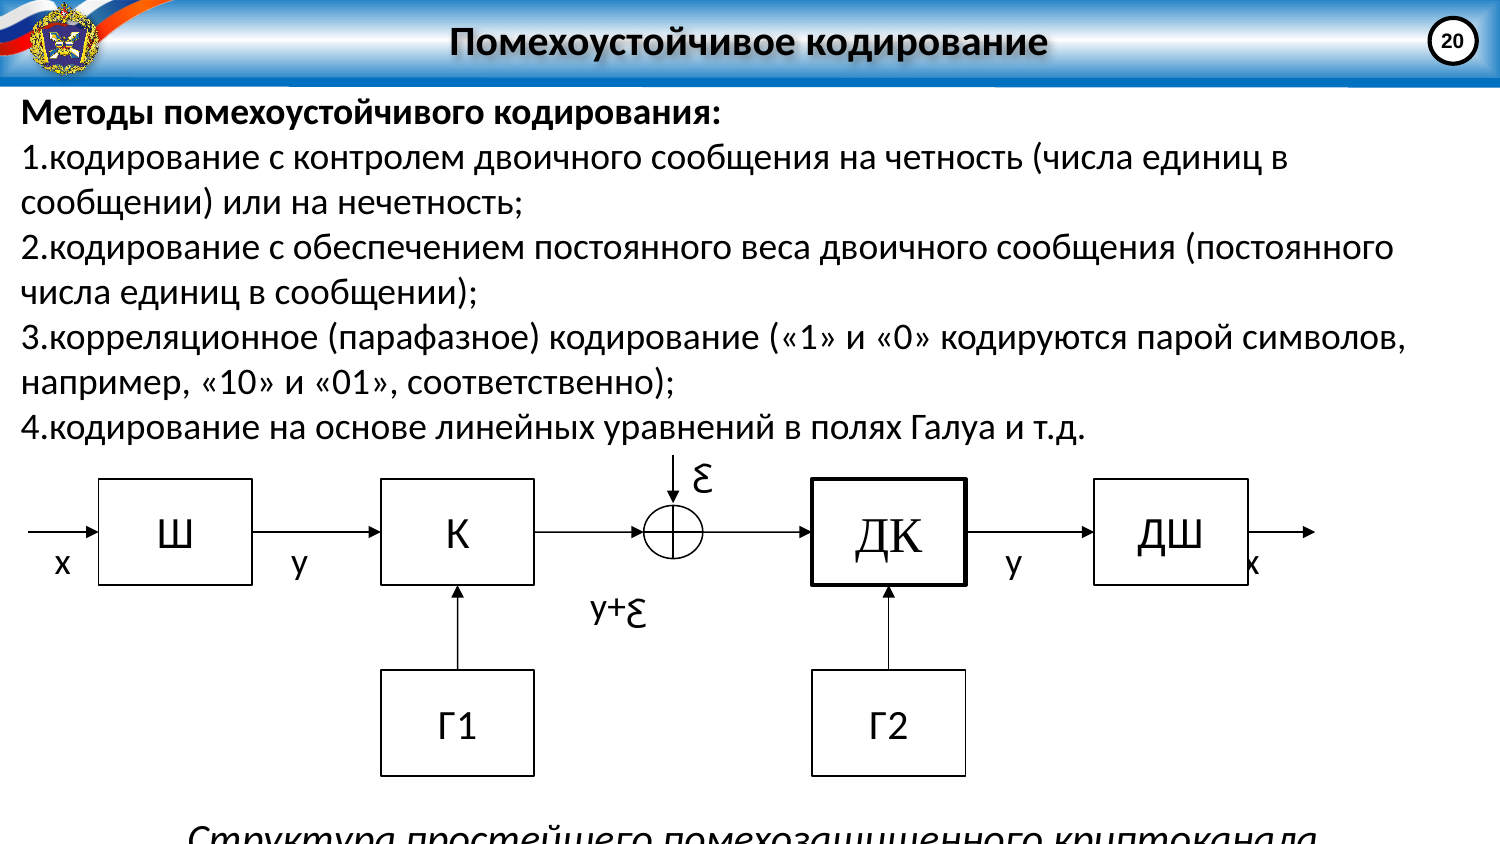

# Помехоустойчивое кодирование
20
Методы помехоустойчивого кодирования:
кодирование с контролем двоичного сообщения на четность (числа единиц в сообщении) или на нечетность;
кодирование с обеспечением постоянного веса двоичного сообщения (постоянного числа единиц в сообщении);
корреляционное (парафазное) кодирование («1» и «0» кодируются парой символов, например, «10» и «01», соответственно);
кодирование на основе линейных уравнений в полях Галуа и т.д.
                                                                               ꜫ
    x                          y                                                                                  y                          x
                                                                   y+ꜫ

                                                    k(t)                                            k(t)

Структура простейшего помехозащищенного криптоканала
Ш
К
ДК
ДШ

Г1
Г2